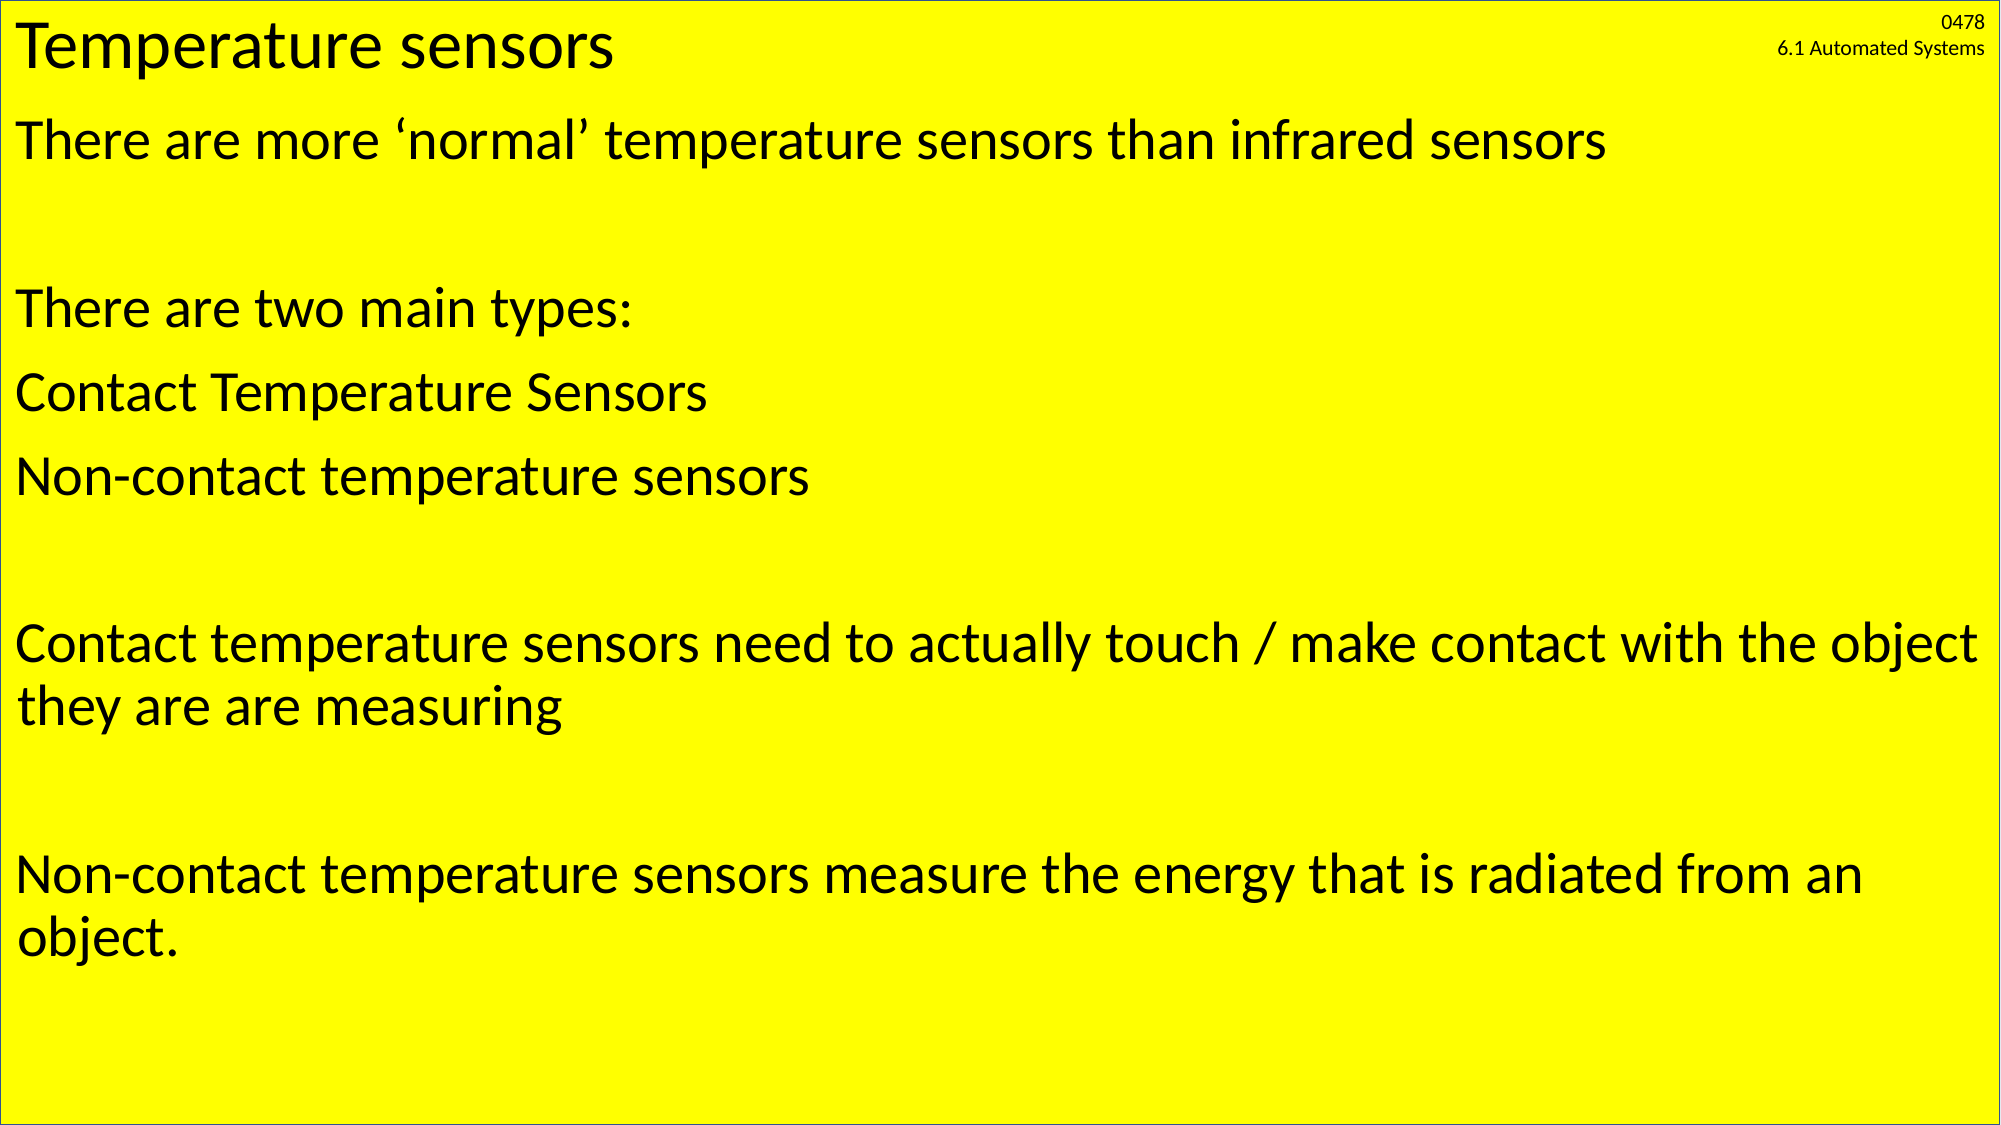

# Temperature sensors
There are more ‘normal’ temperature sensors than infrared sensors

There are two main types:
Contact Temperature Sensors
Non-contact temperature sensors

Contact temperature sensors need to actually touch / make contact with the object they are are measuring

Non-contact temperature sensors measure the energy that is radiated from an object.